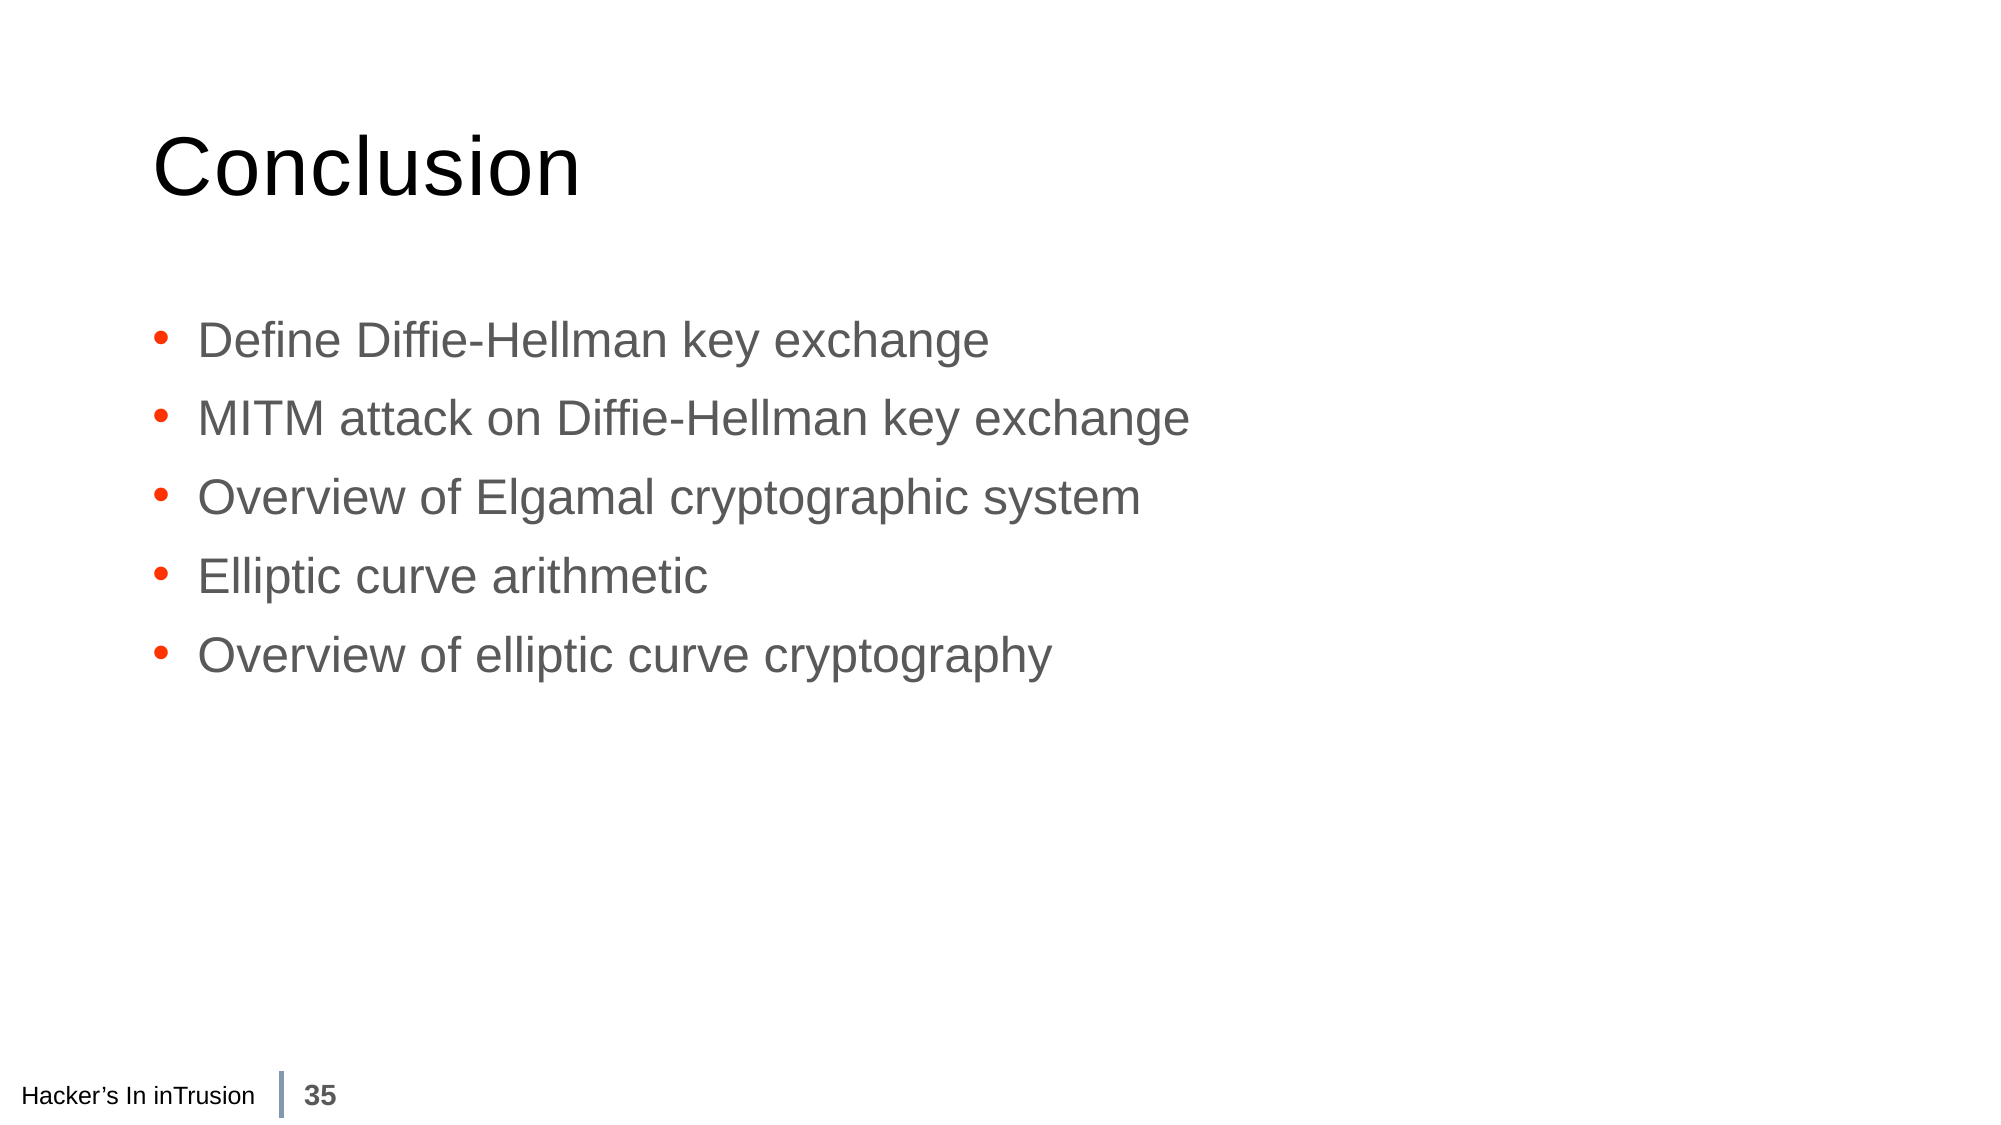

# Conclusion
Define Diffie-Hellman key exchange
MITM attack on Diffie-Hellman key exchange
Overview of Elgamal cryptographic system
Elliptic curve arithmetic
Overview of elliptic curve cryptography